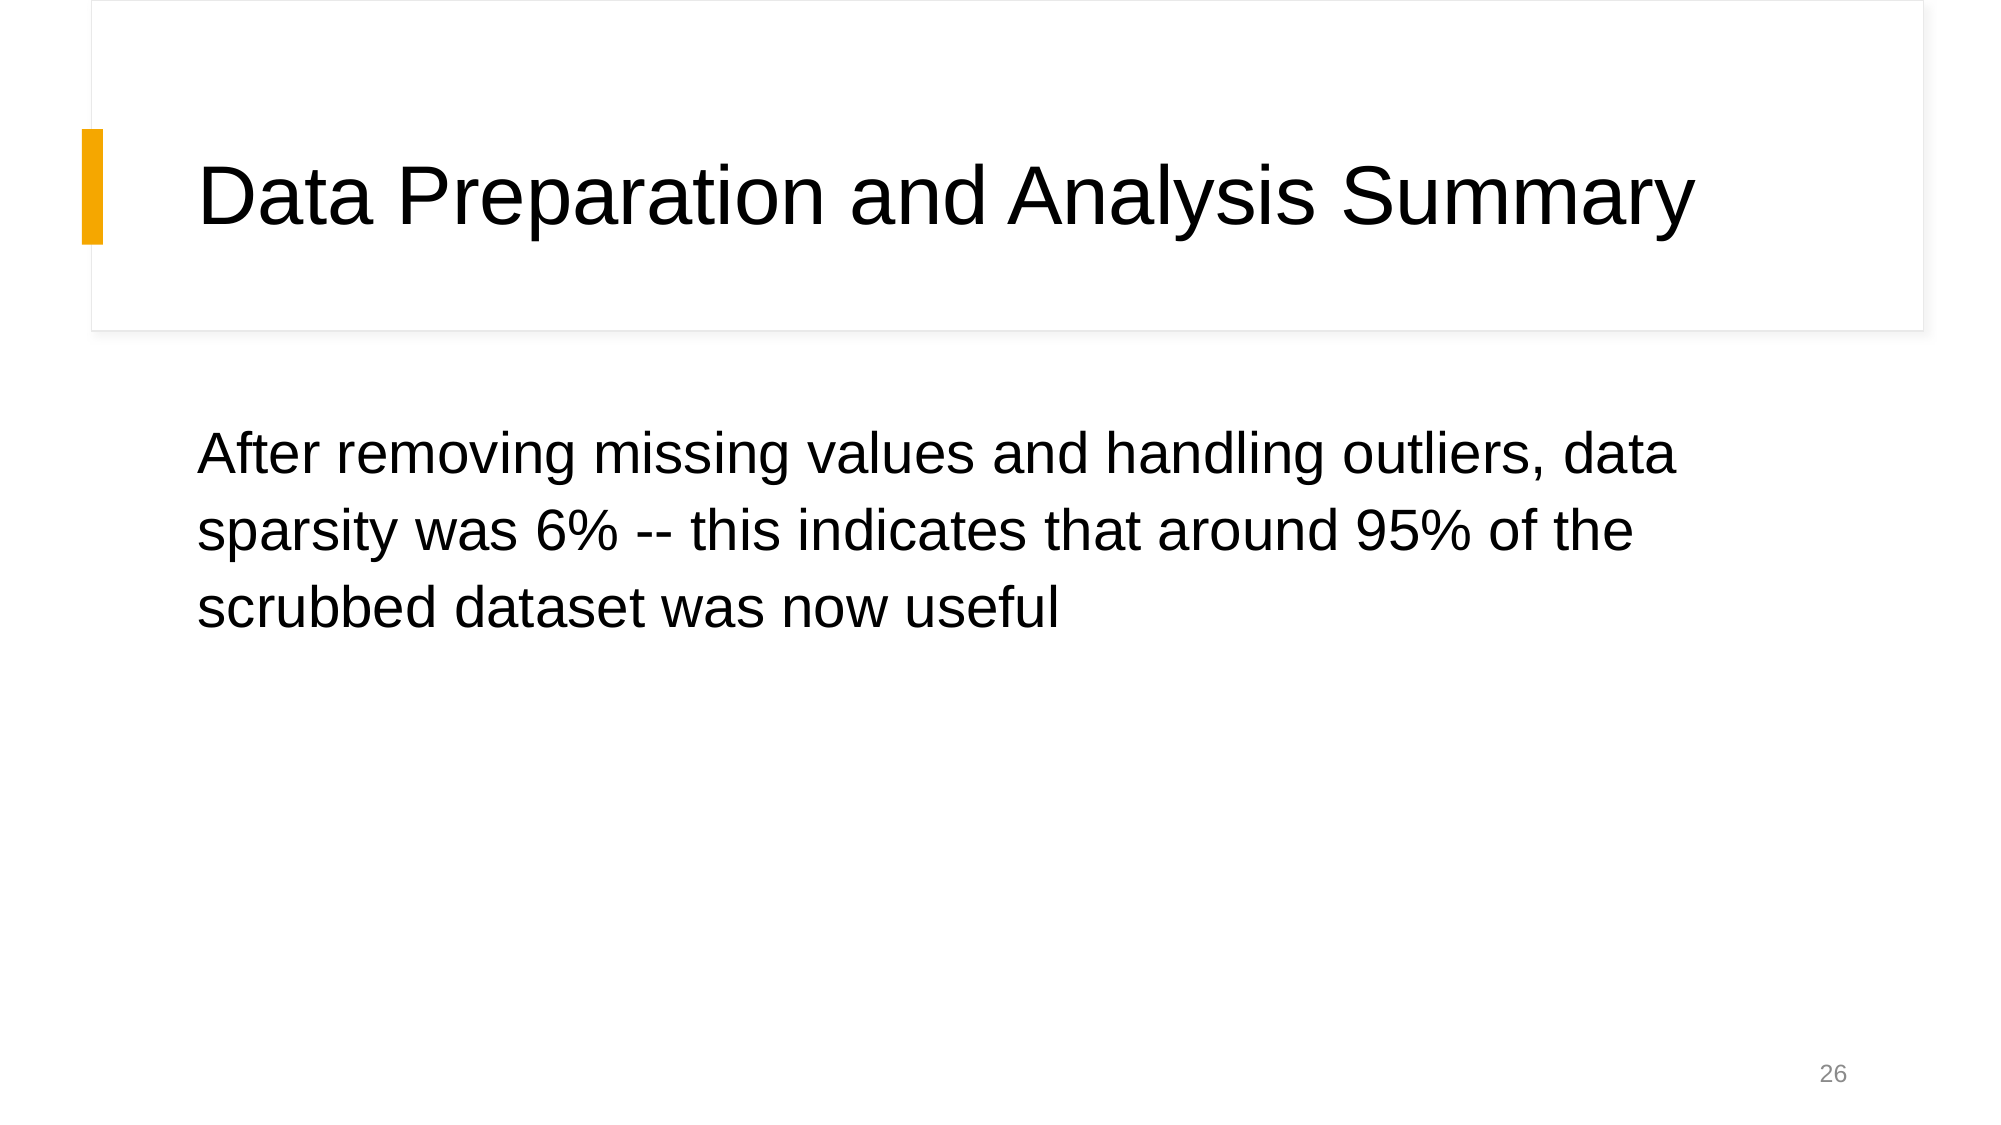

# Data Preparation and Analysis Summary
After removing missing values and handling outliers, data sparsity was 6% -- this indicates that around 95% of the scrubbed dataset was now useful

26